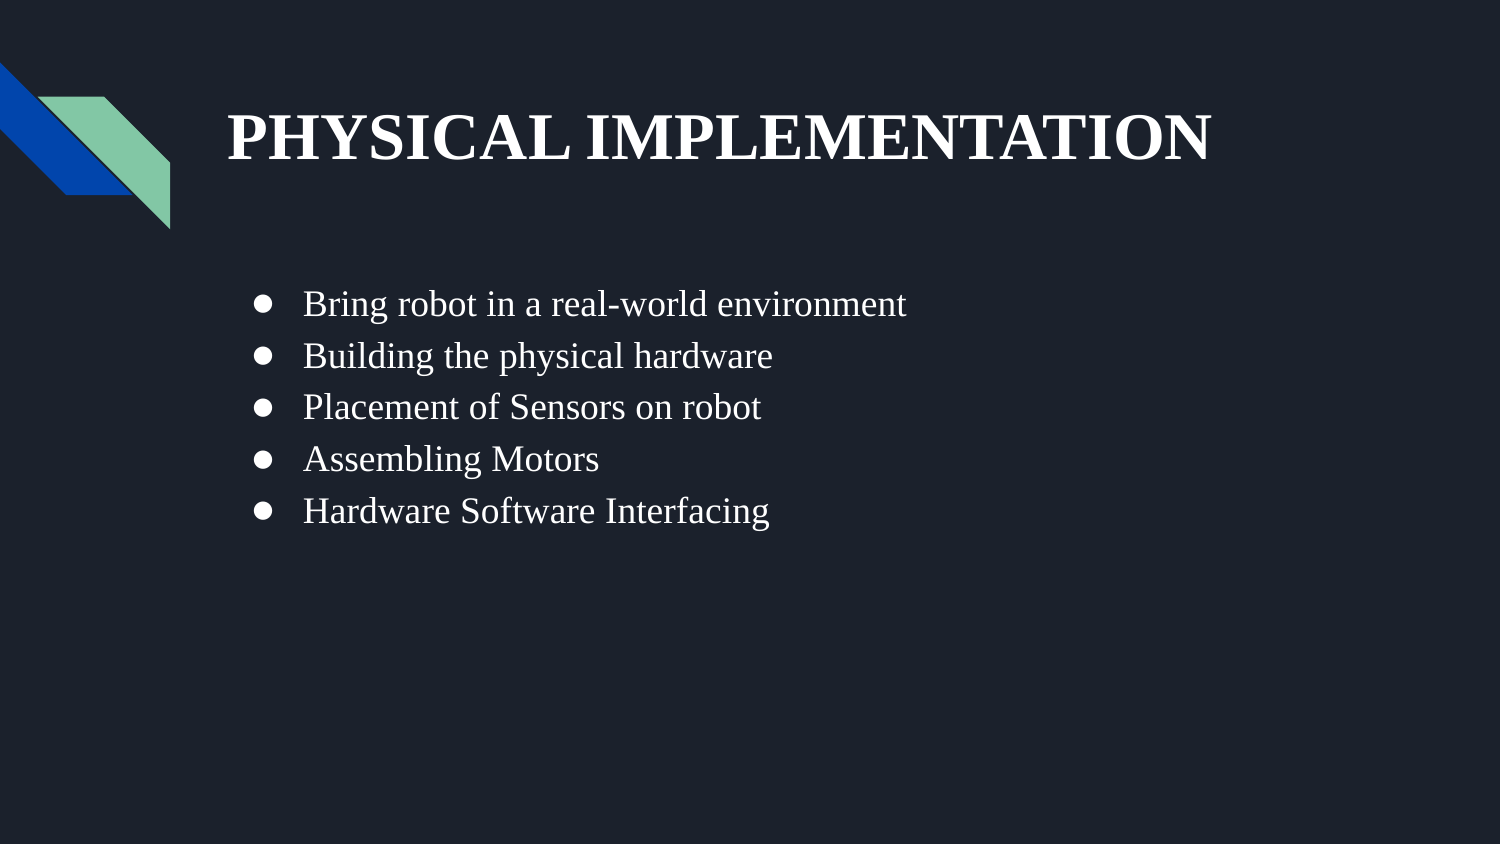

# Physical Implementation
Bring robot in a real-world environment
Building the physical hardware
Placement of Sensors on robot
Assembling Motors
Hardware Software Interfacing